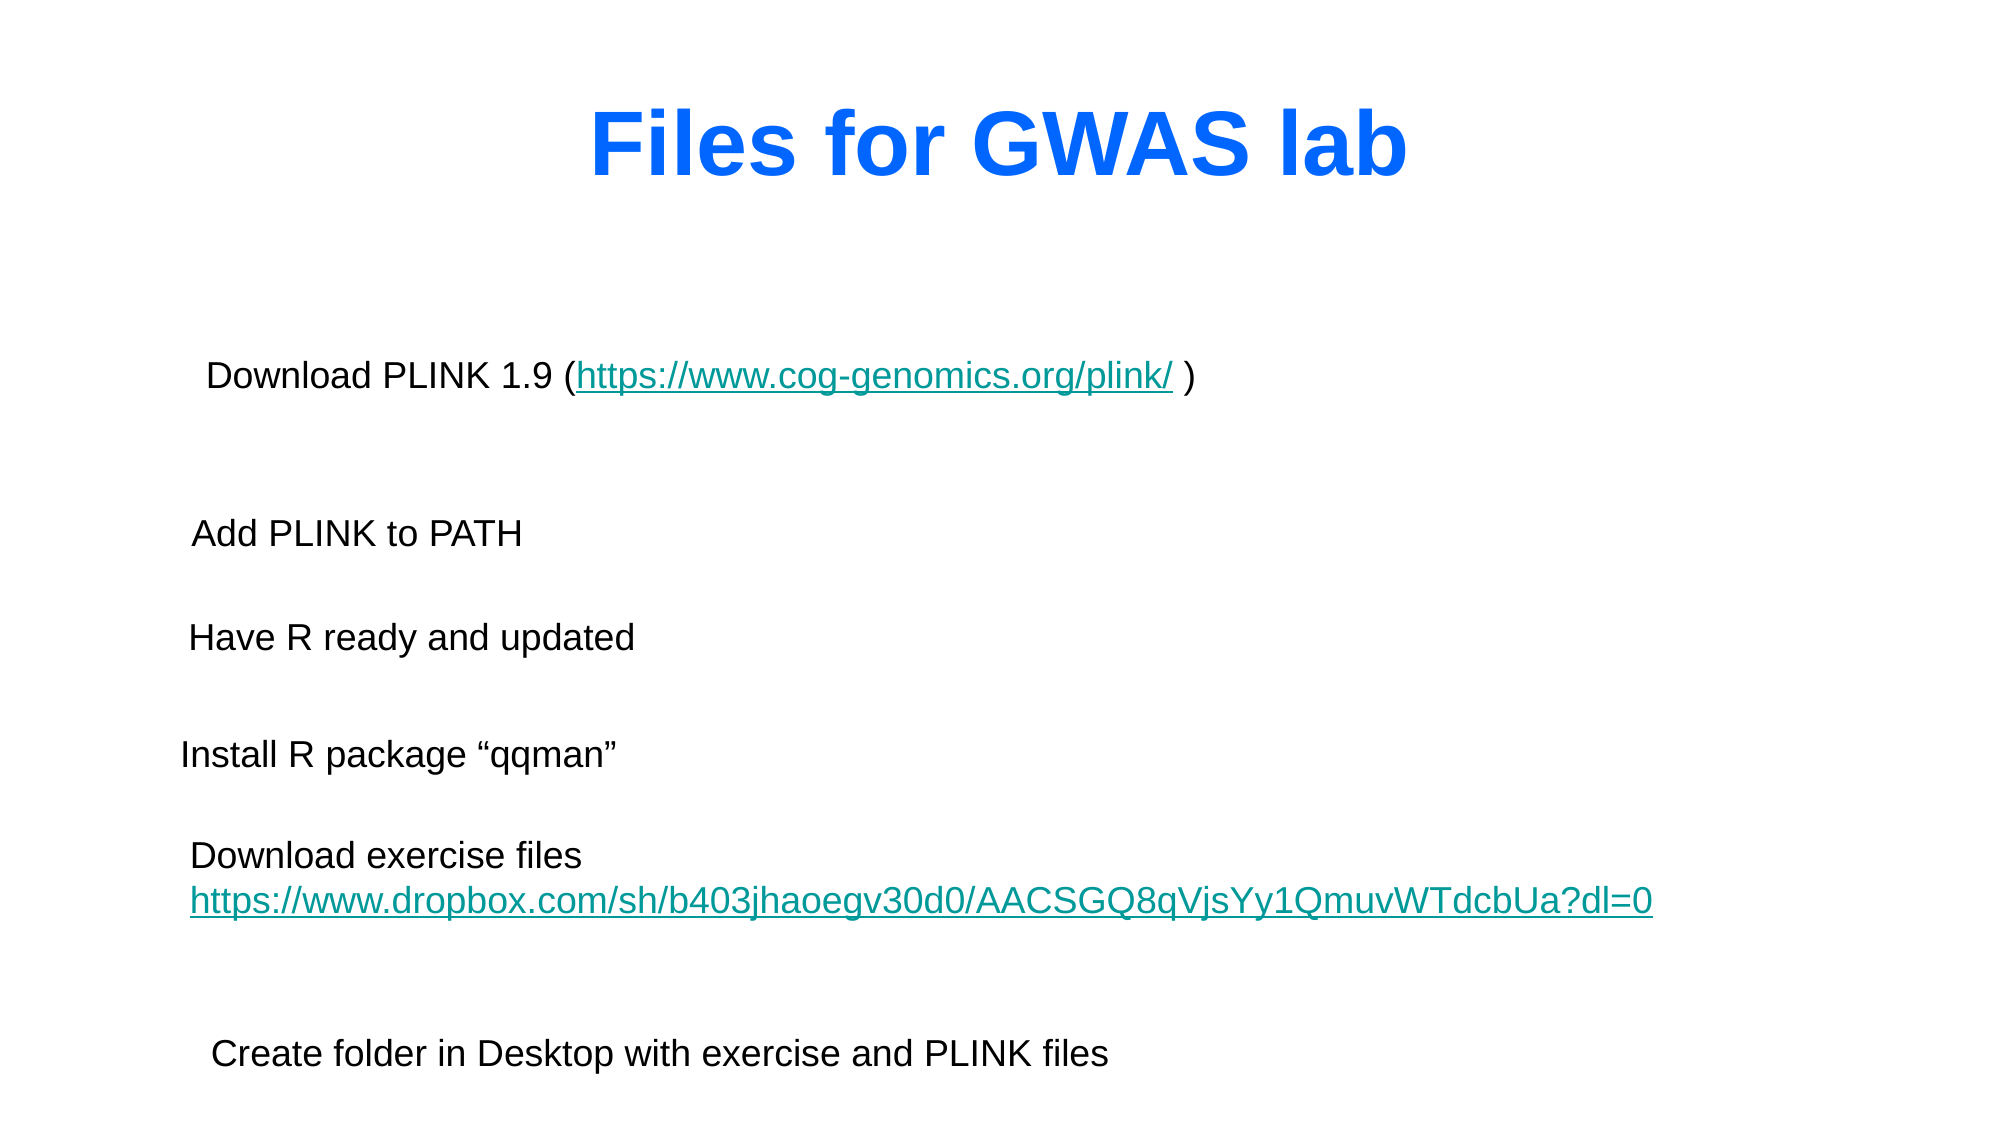

# Files for GWAS lab
Download PLINK 1.9 (https://www.cog-genomics.org/plink/ )

Add PLINK to PATH
Have R ready and updated
Install R package “qqman”
Download exercise files https://www.dropbox.com/sh/b403jhaoegv30d0/AACSGQ8qVjsYy1QmuvWTdcbUa?dl=0
Create folder in Desktop with exercise and PLINK files